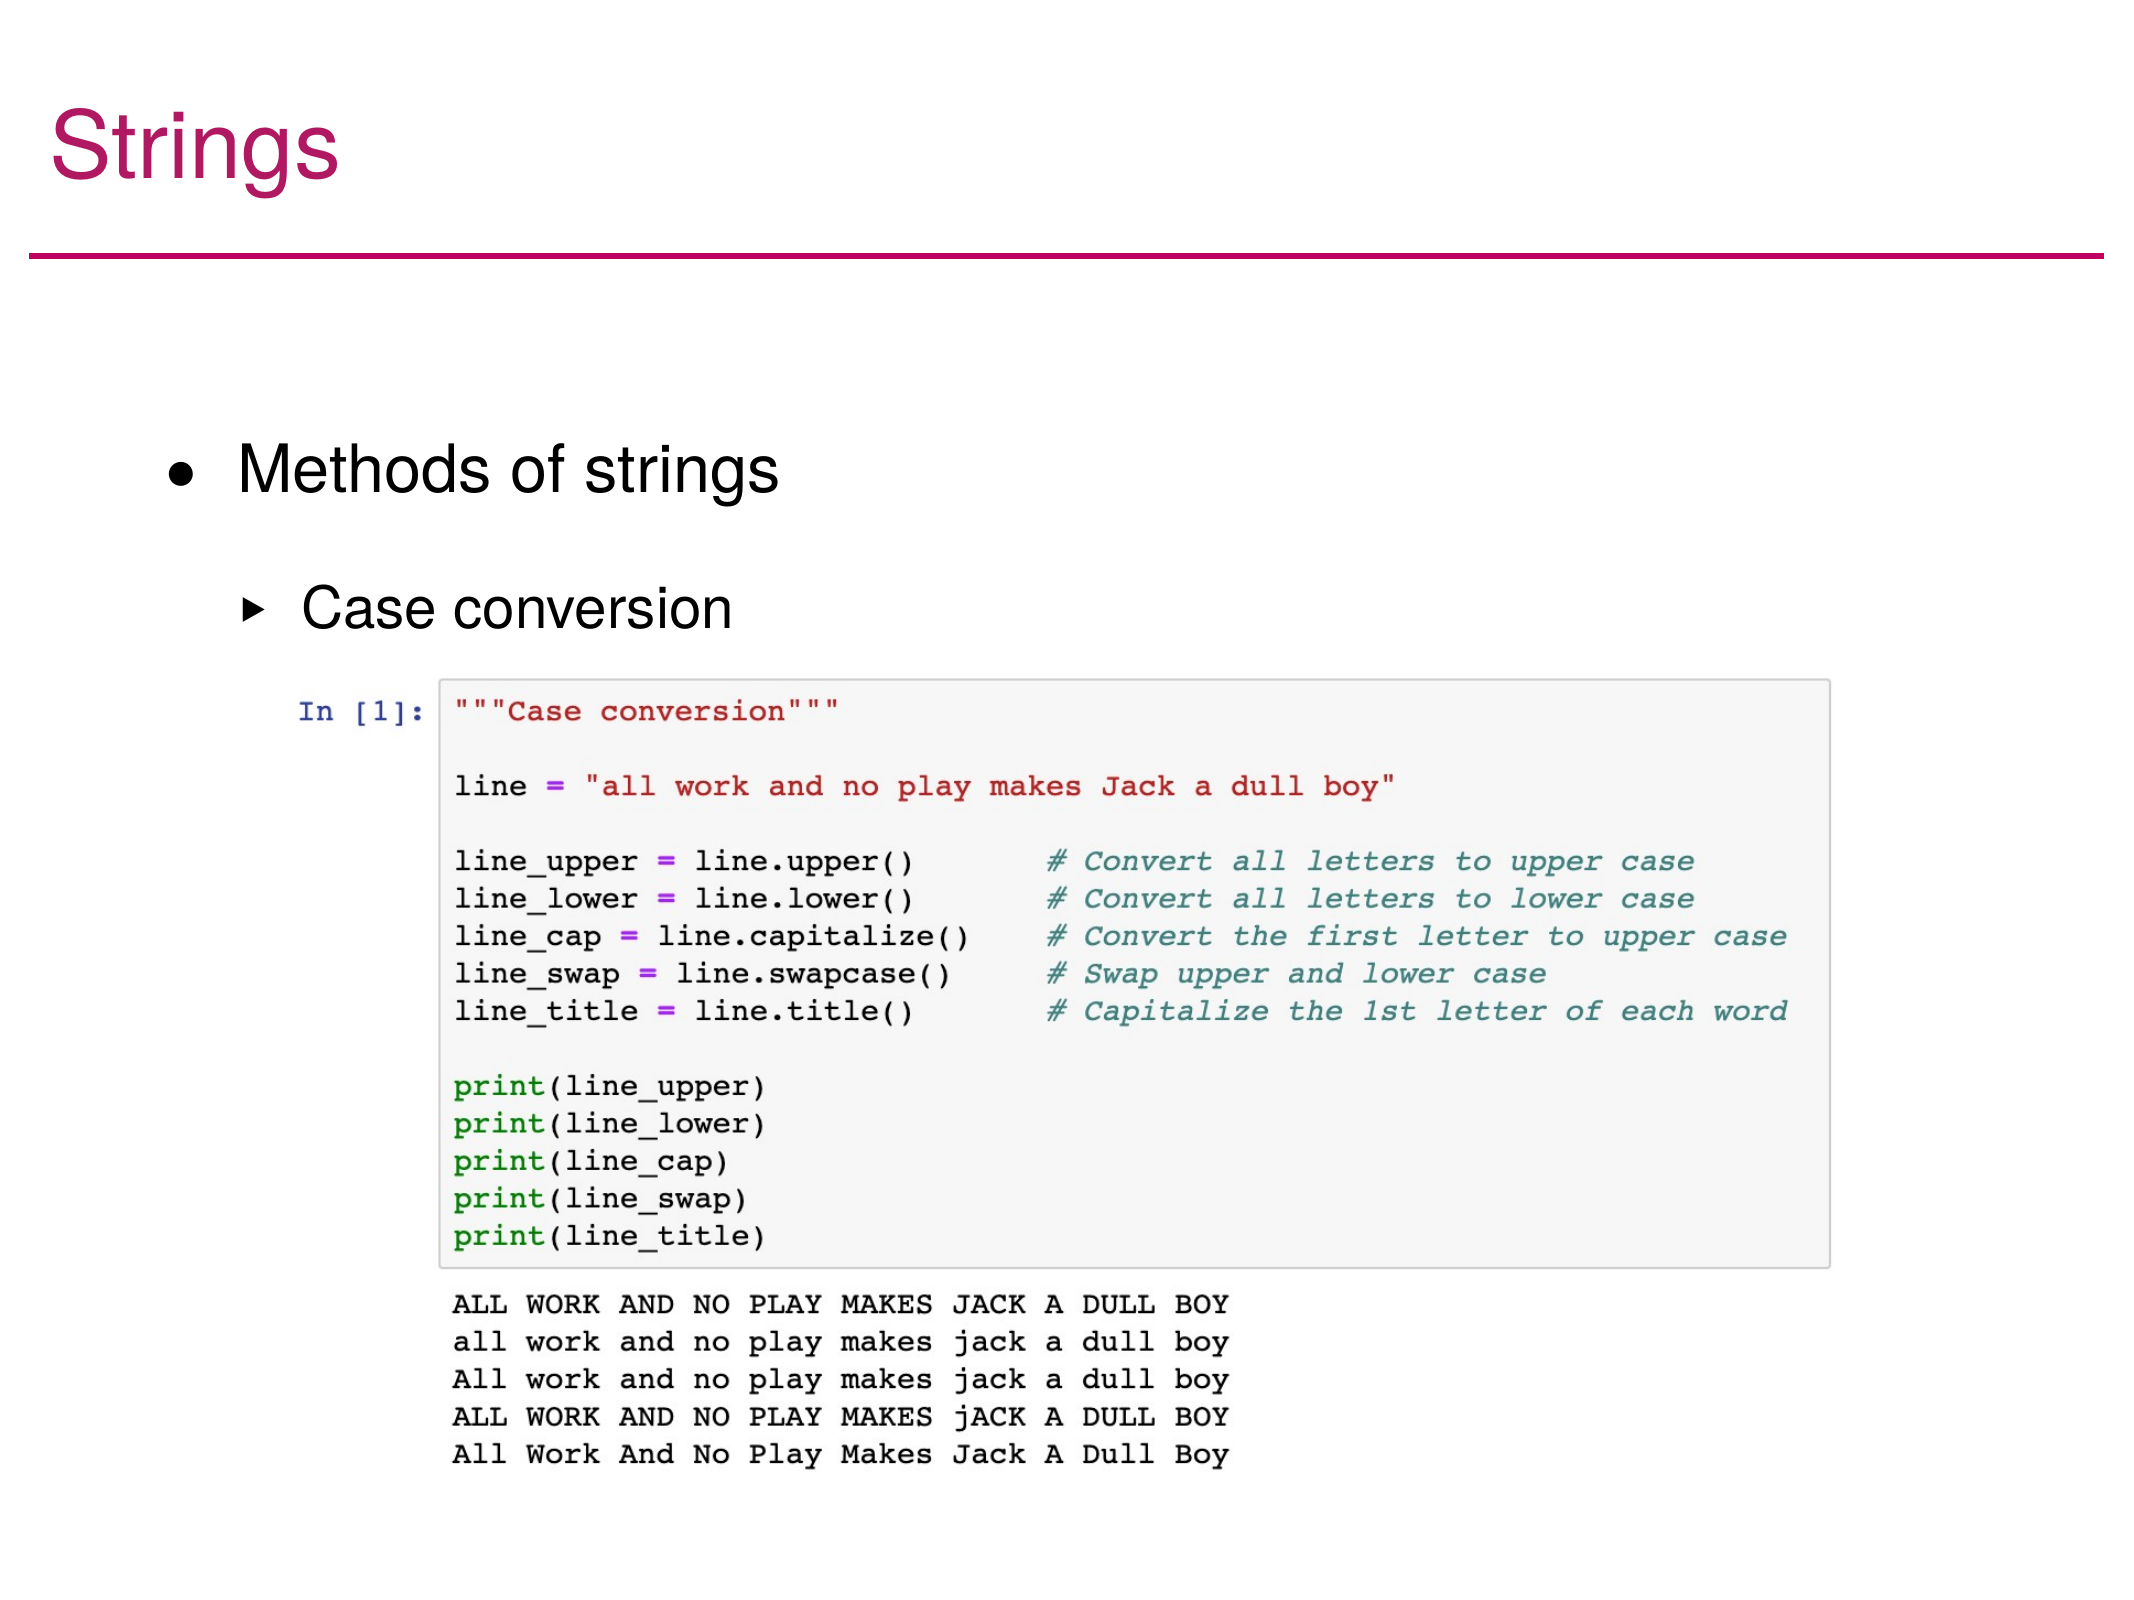

# Strings

Methods of strings
Case conversion